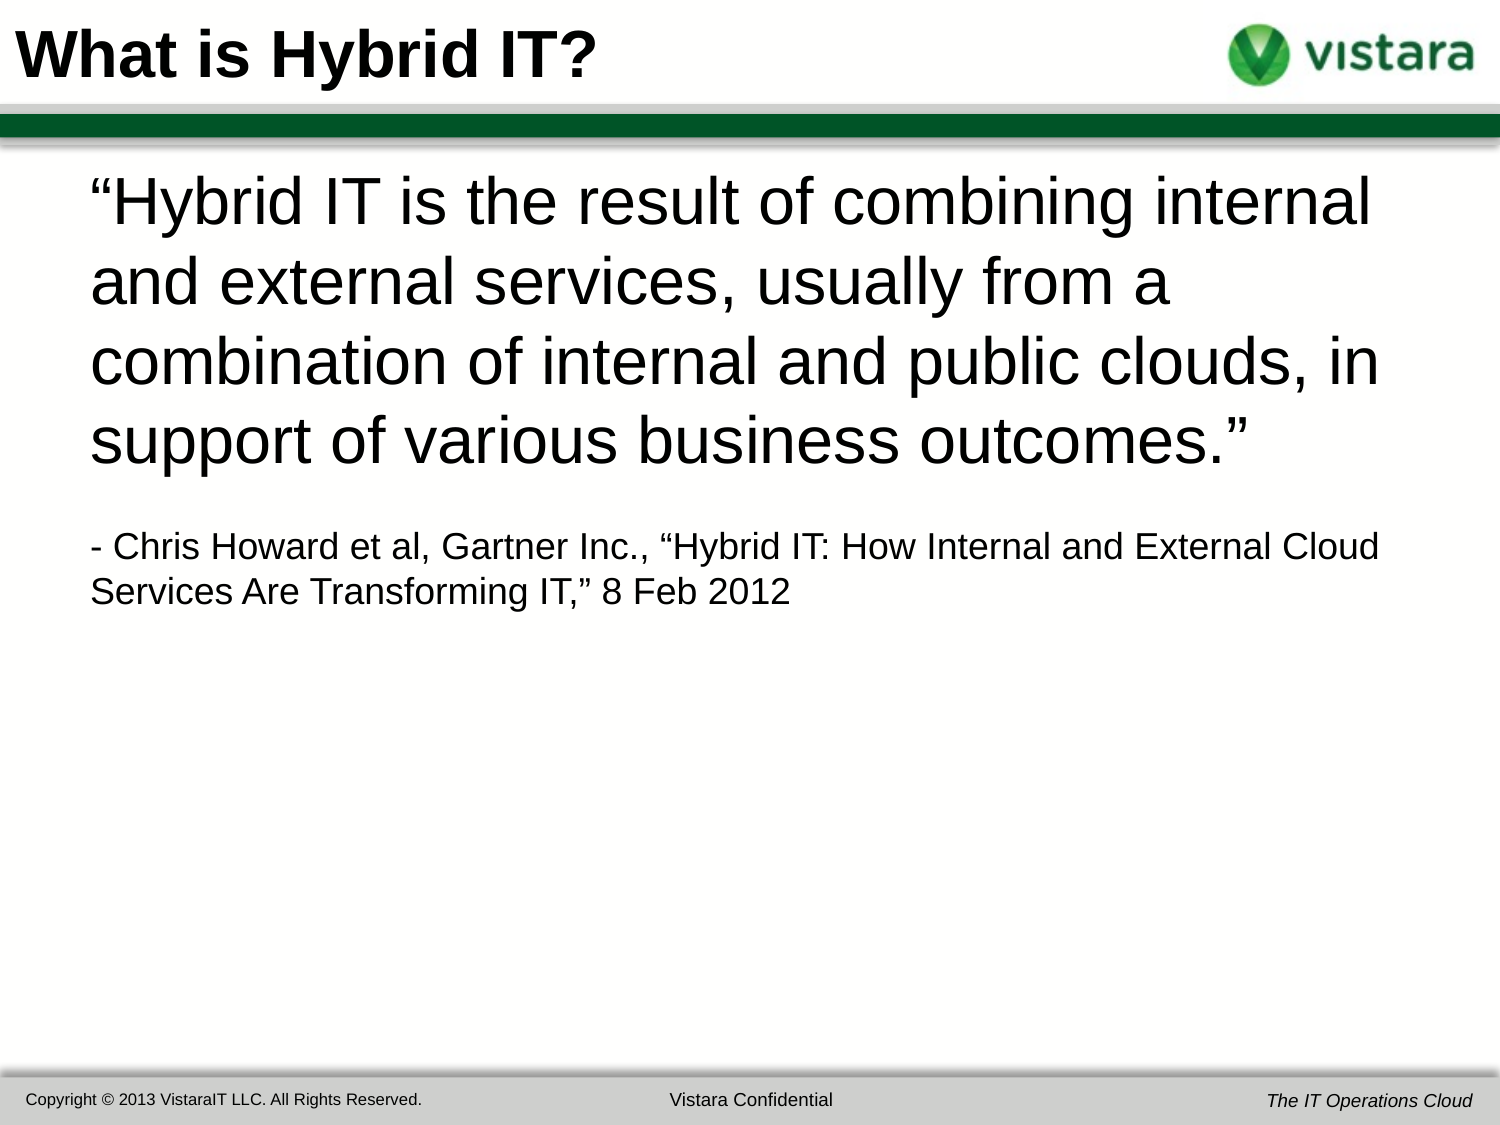

# What is Hybrid IT?
“Hybrid IT is the result of combining internal and external services, usually from a combination of internal and public clouds, in support of various business outcomes.”
- Chris Howard et al, Gartner Inc., “Hybrid IT: How Internal and External Cloud Services Are Transforming IT,” 8 Feb 2012